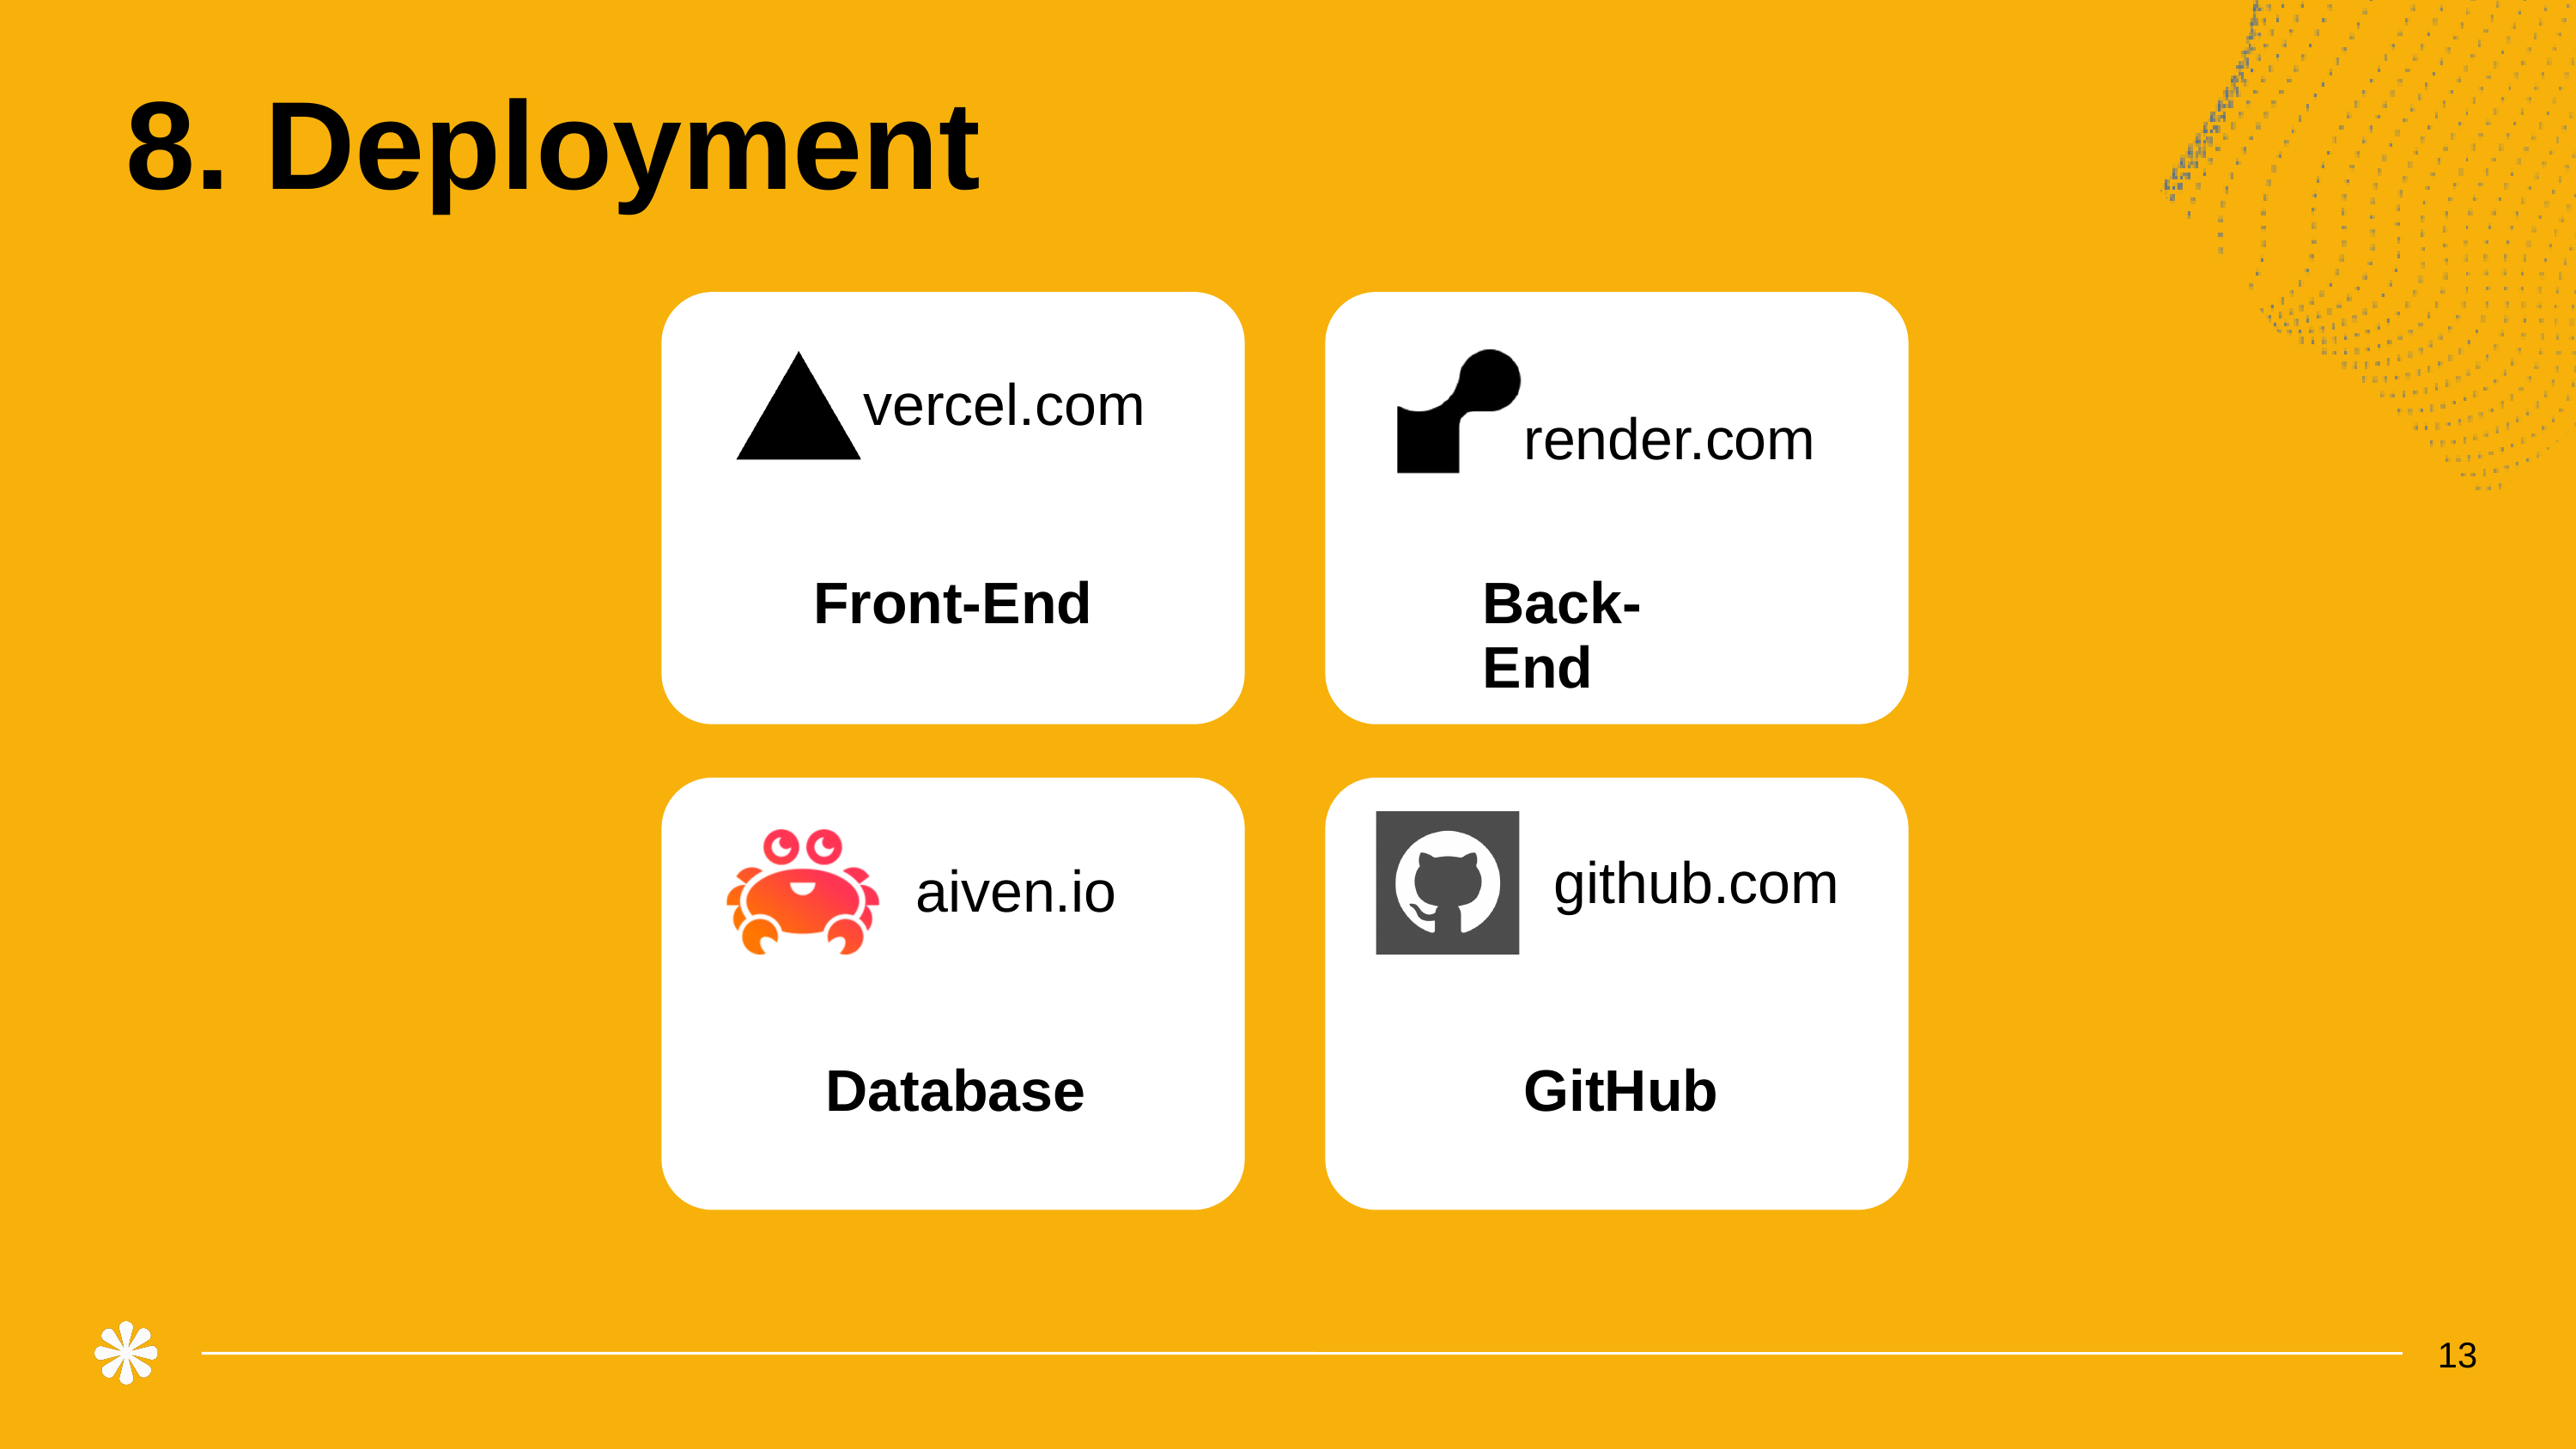

8. Deployment

vercel.com
Front-End

render.com
Back-End

aiven.io
Database

github.com
GitHub

13